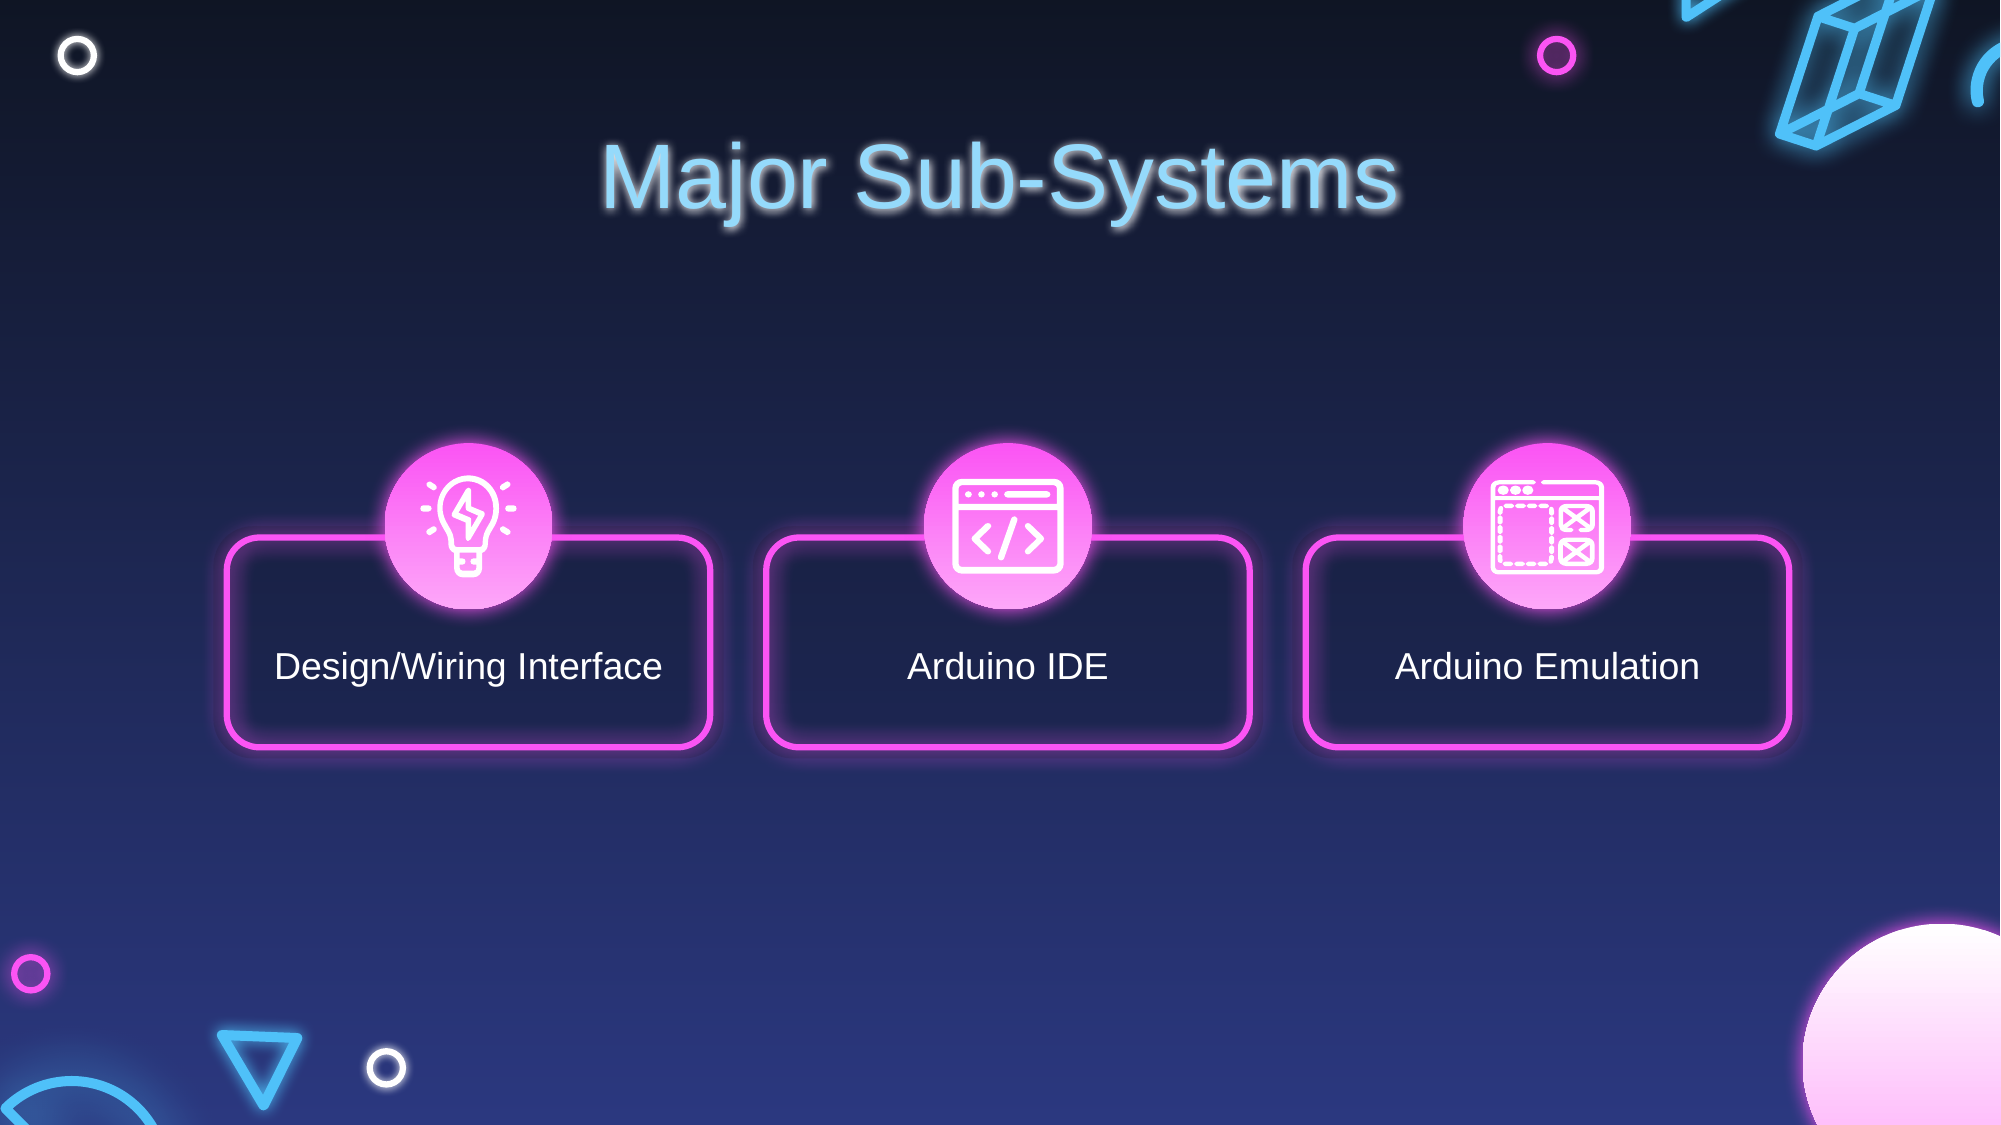

Major Sub-Systems

Design/Wiring Interface

Arduino IDE

Arduino Emulation